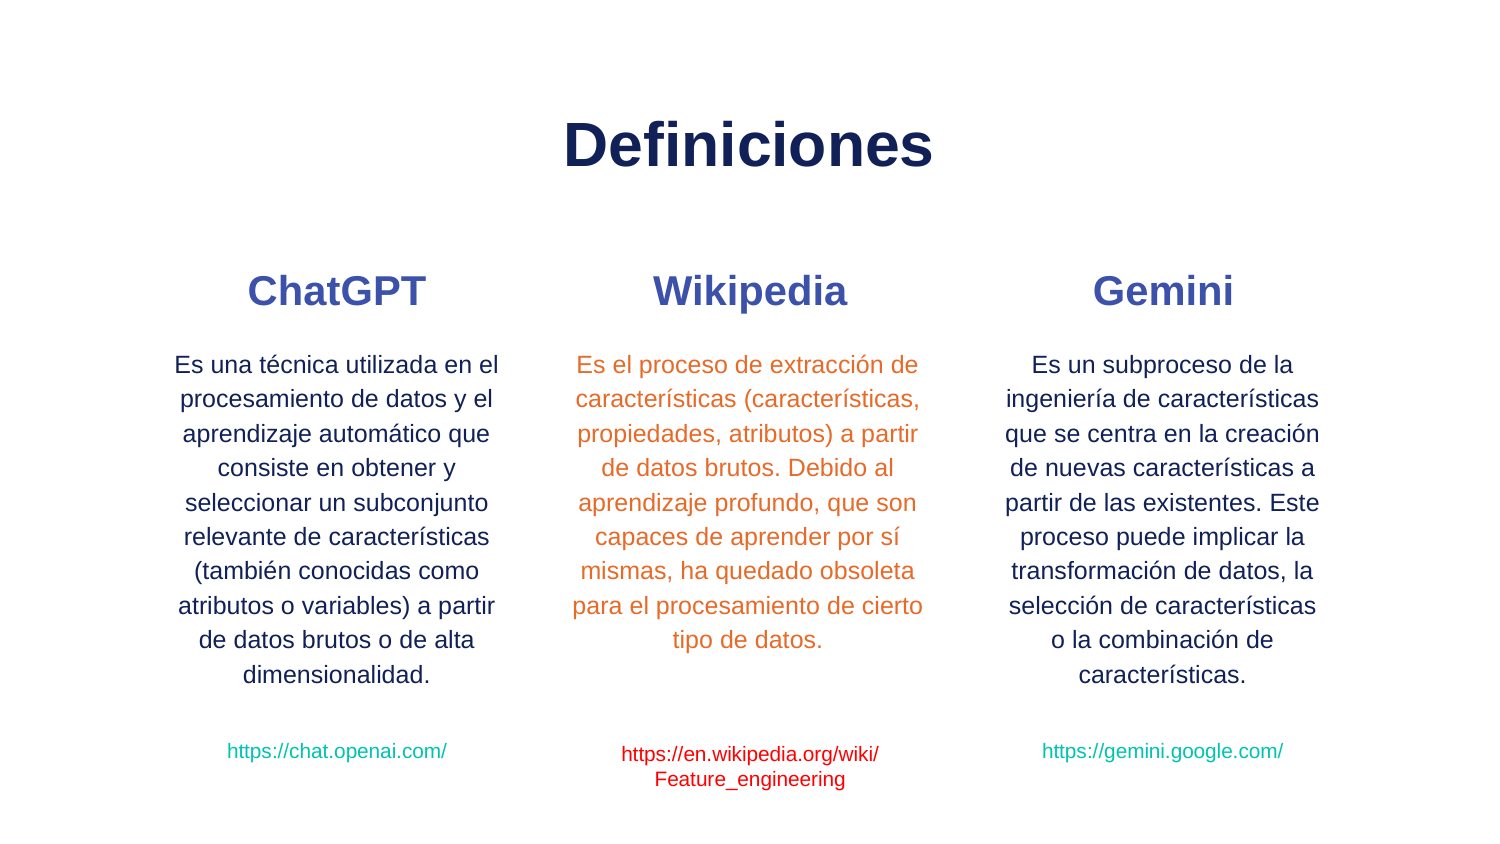

# Definiciones
ChatGPT
Wikipedia
Gemini
Es el proceso de extracción de características (características, propiedades, atributos) a partir de datos brutos. Debido al aprendizaje profundo, que son capaces de aprender por sí mismas, ha quedado obsoleta para el procesamiento de cierto tipo de datos.
Es una técnica utilizada en el procesamiento de datos y el aprendizaje automático que consiste en obtener y seleccionar un subconjunto relevante de características (también conocidas como atributos o variables) a partir de datos brutos o de alta dimensionalidad.
Es un subproceso de la ingeniería de características que se centra en la creación de nuevas características a partir de las existentes. Este proceso puede implicar la transformación de datos, la selección de características o la combinación de características.
https://chat.openai.com/
https://en.wikipedia.org/wiki/Feature_engineering
https://gemini.google.com/